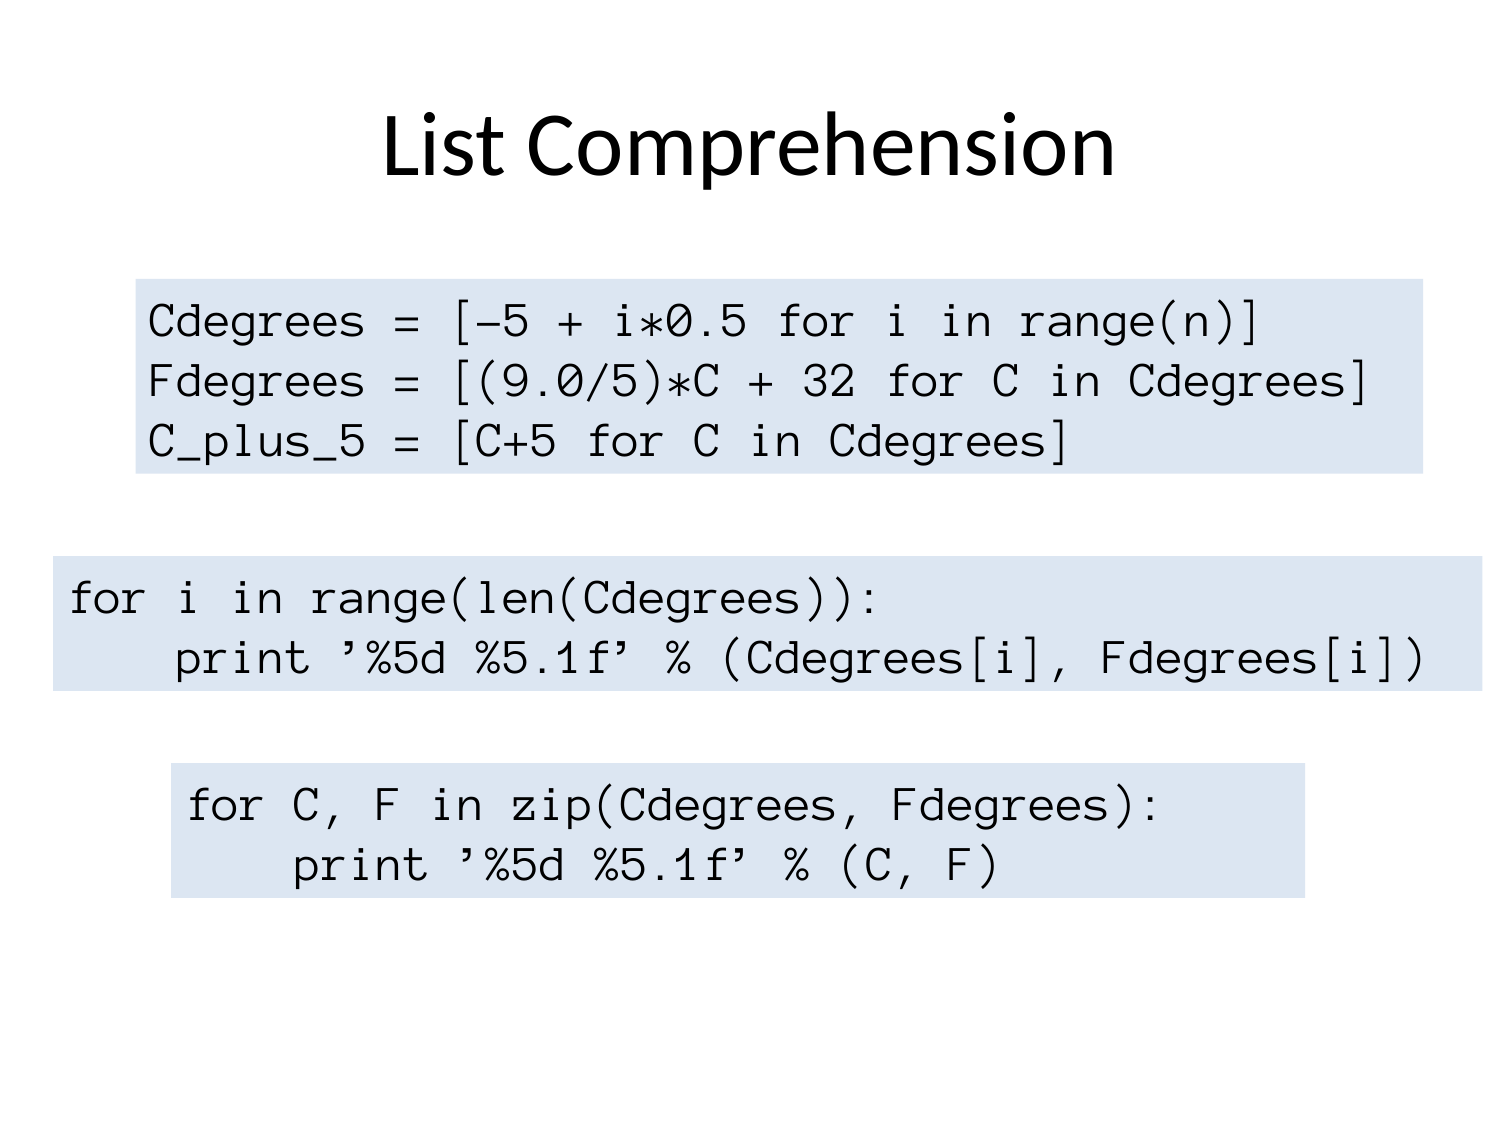

# List Comprehension
Cdegrees = [-5 + i*0.5 for i in range(n)]
Fdegrees = [(9.0/5)*C + 32 for C in Cdegrees]
C_plus_5 = [C+5 for C in Cdegrees]
for i in range(len(Cdegrees)):
    print ’%5d %5.1f’ % (Cdegrees[i], Fdegrees[i])
for C, F in zip(Cdegrees, Fdegrees):
    print ’%5d %5.1f’ % (C, F)